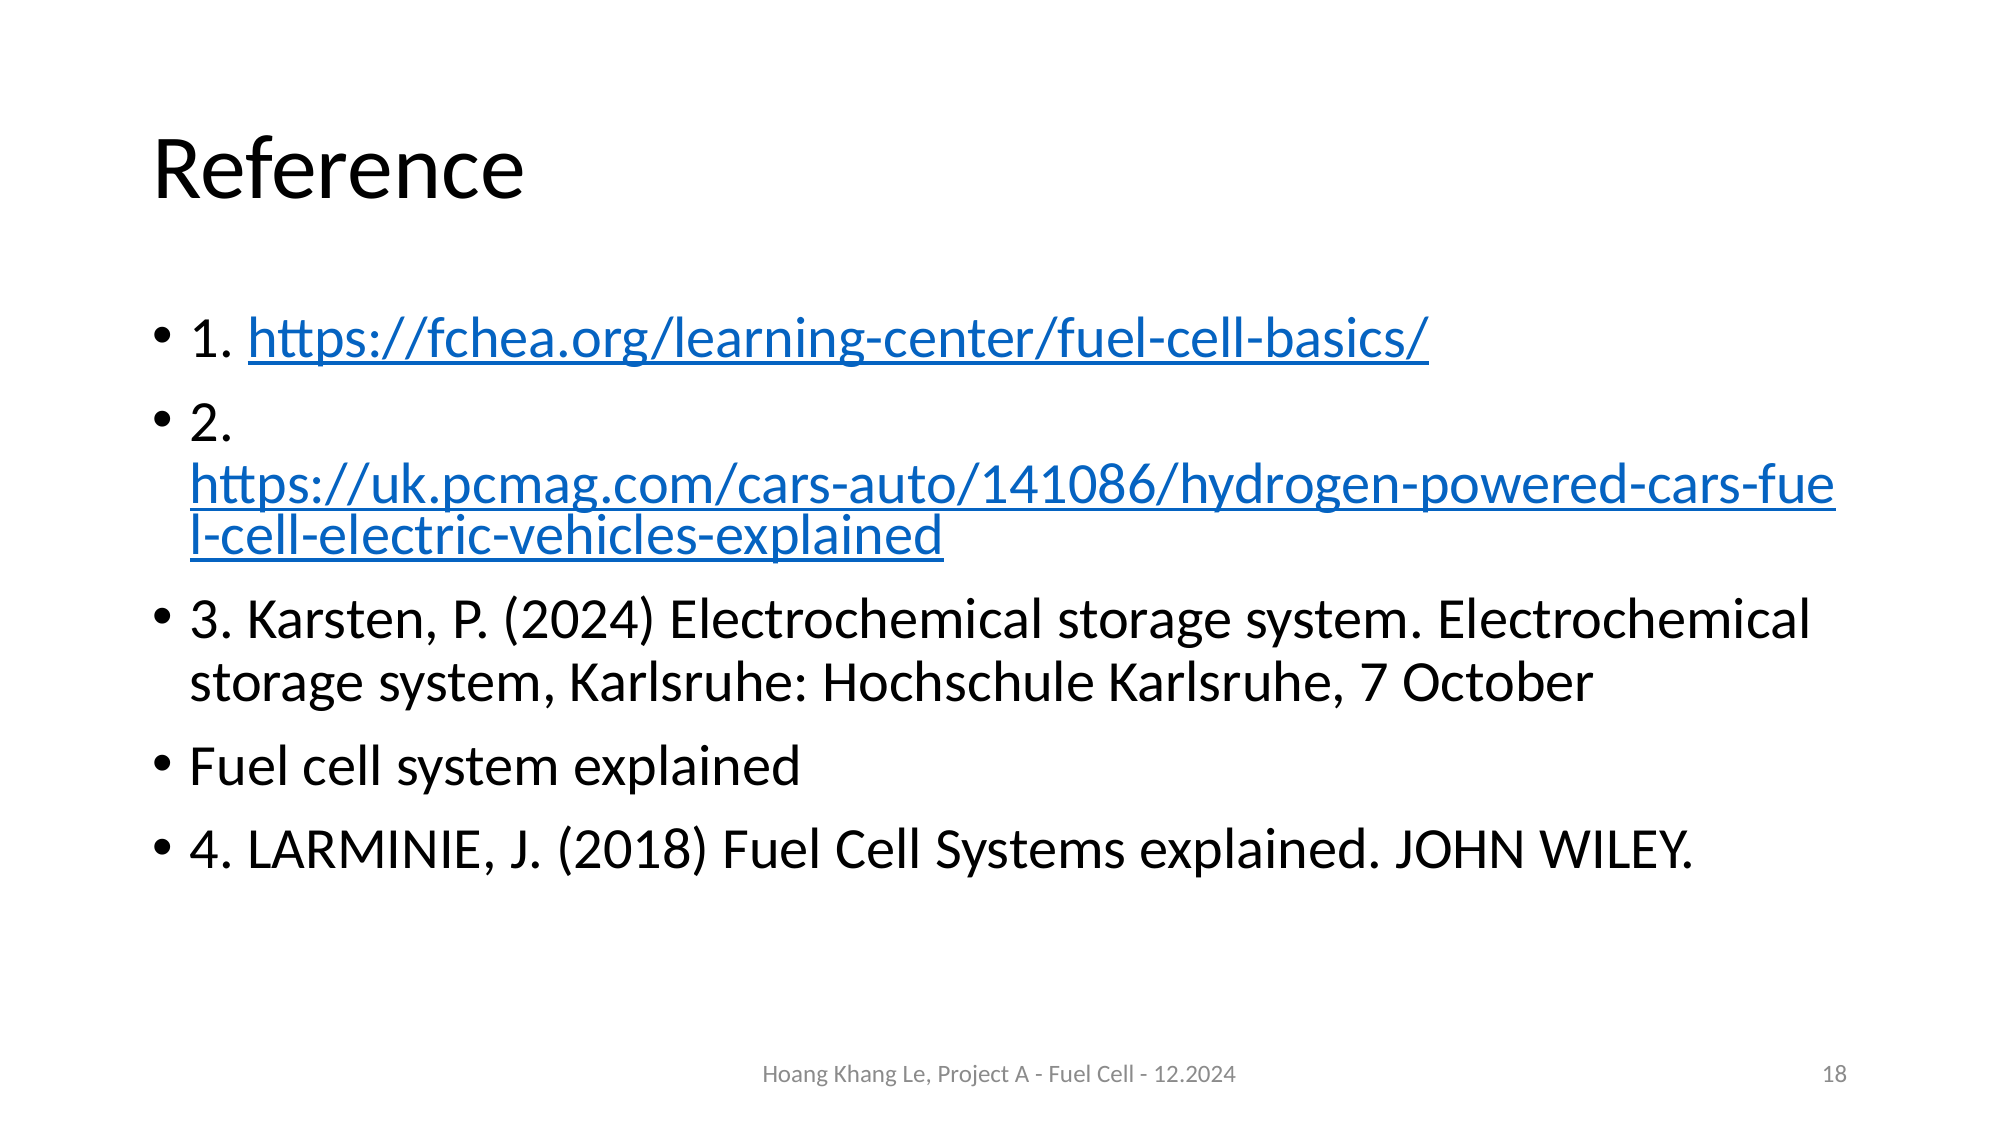

# Reference
1. https://fchea.org/learning-center/fuel-cell-basics/
2. https://uk.pcmag.com/cars-auto/141086/hydrogen-powered-cars-fuel-cell-electric-vehicles-explained
3. Karsten, P. (2024) Electrochemical storage system. Electrochemical storage system, Karlsruhe: Hochschule Karlsruhe, 7 October
Fuel cell system explained
4. LARMINIE, J. (2018) Fuel Cell Systems explained. JOHN WILEY.
Hoang Khang Le, Project A - Fuel Cell - 12.2024
18